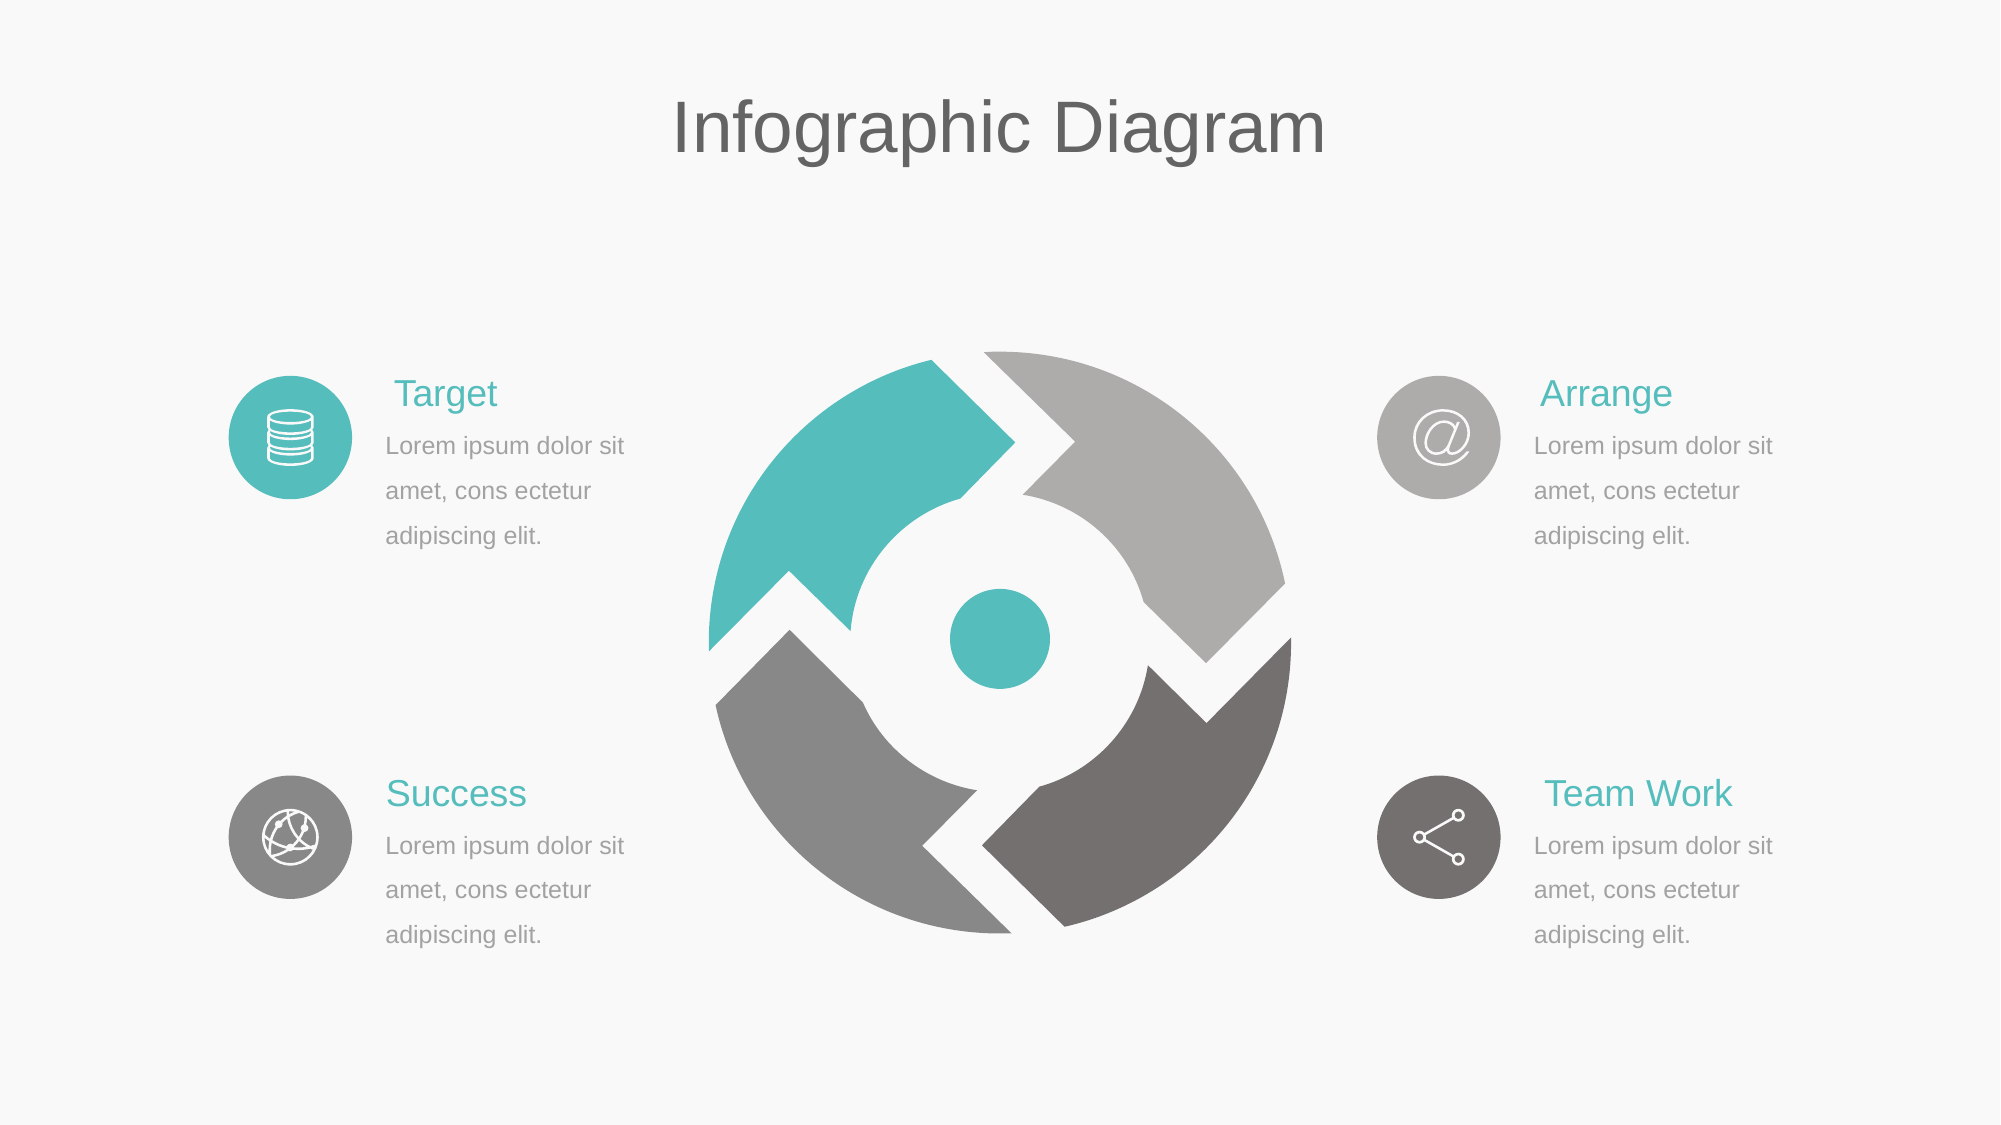

Infographic Diagram

Target
Arrange

Lorem ipsum dolor sit amet, cons ectetur adipiscing elit.
Lorem ipsum dolor sit amet, cons ectetur adipiscing elit.

Success
Team Work

Lorem ipsum dolor sit amet, cons ectetur adipiscing elit.
Lorem ipsum dolor sit amet, cons ectetur adipiscing elit.